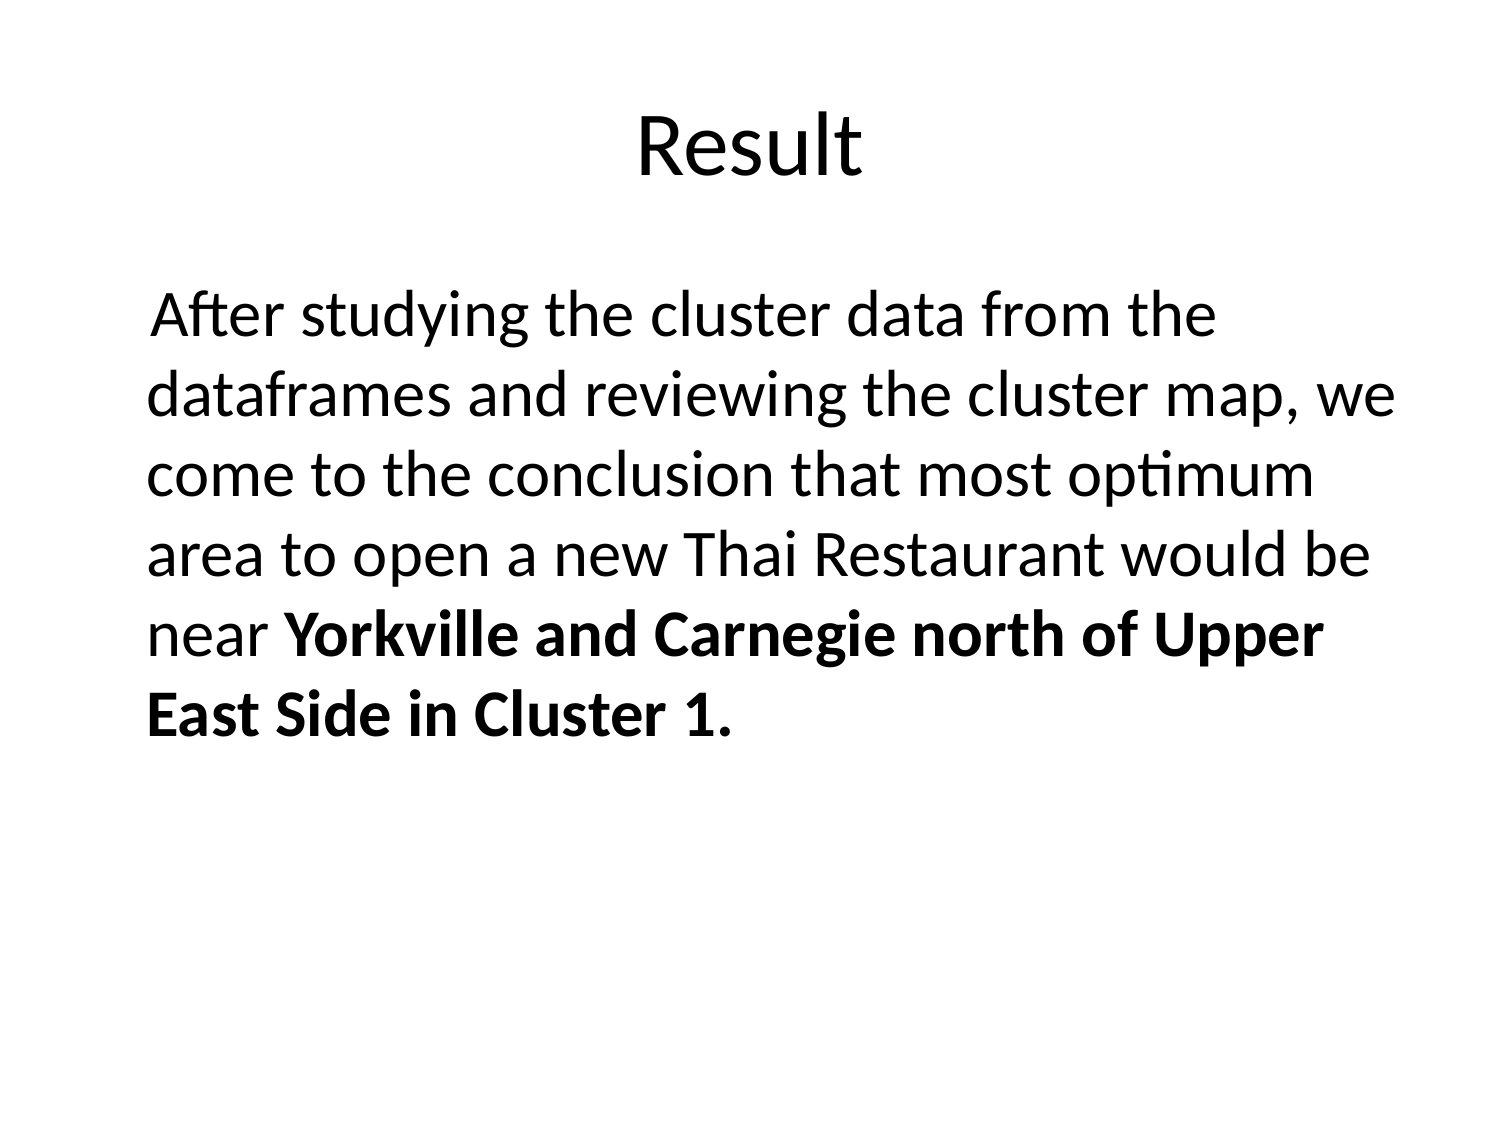

# Result
    After studying the cluster data from the dataframes and reviewing the cluster map, we come to the conclusion that most optimum area to open a new Thai Restaurant would be near Yorkville and Carnegie north of Upper East Side in Cluster 1.